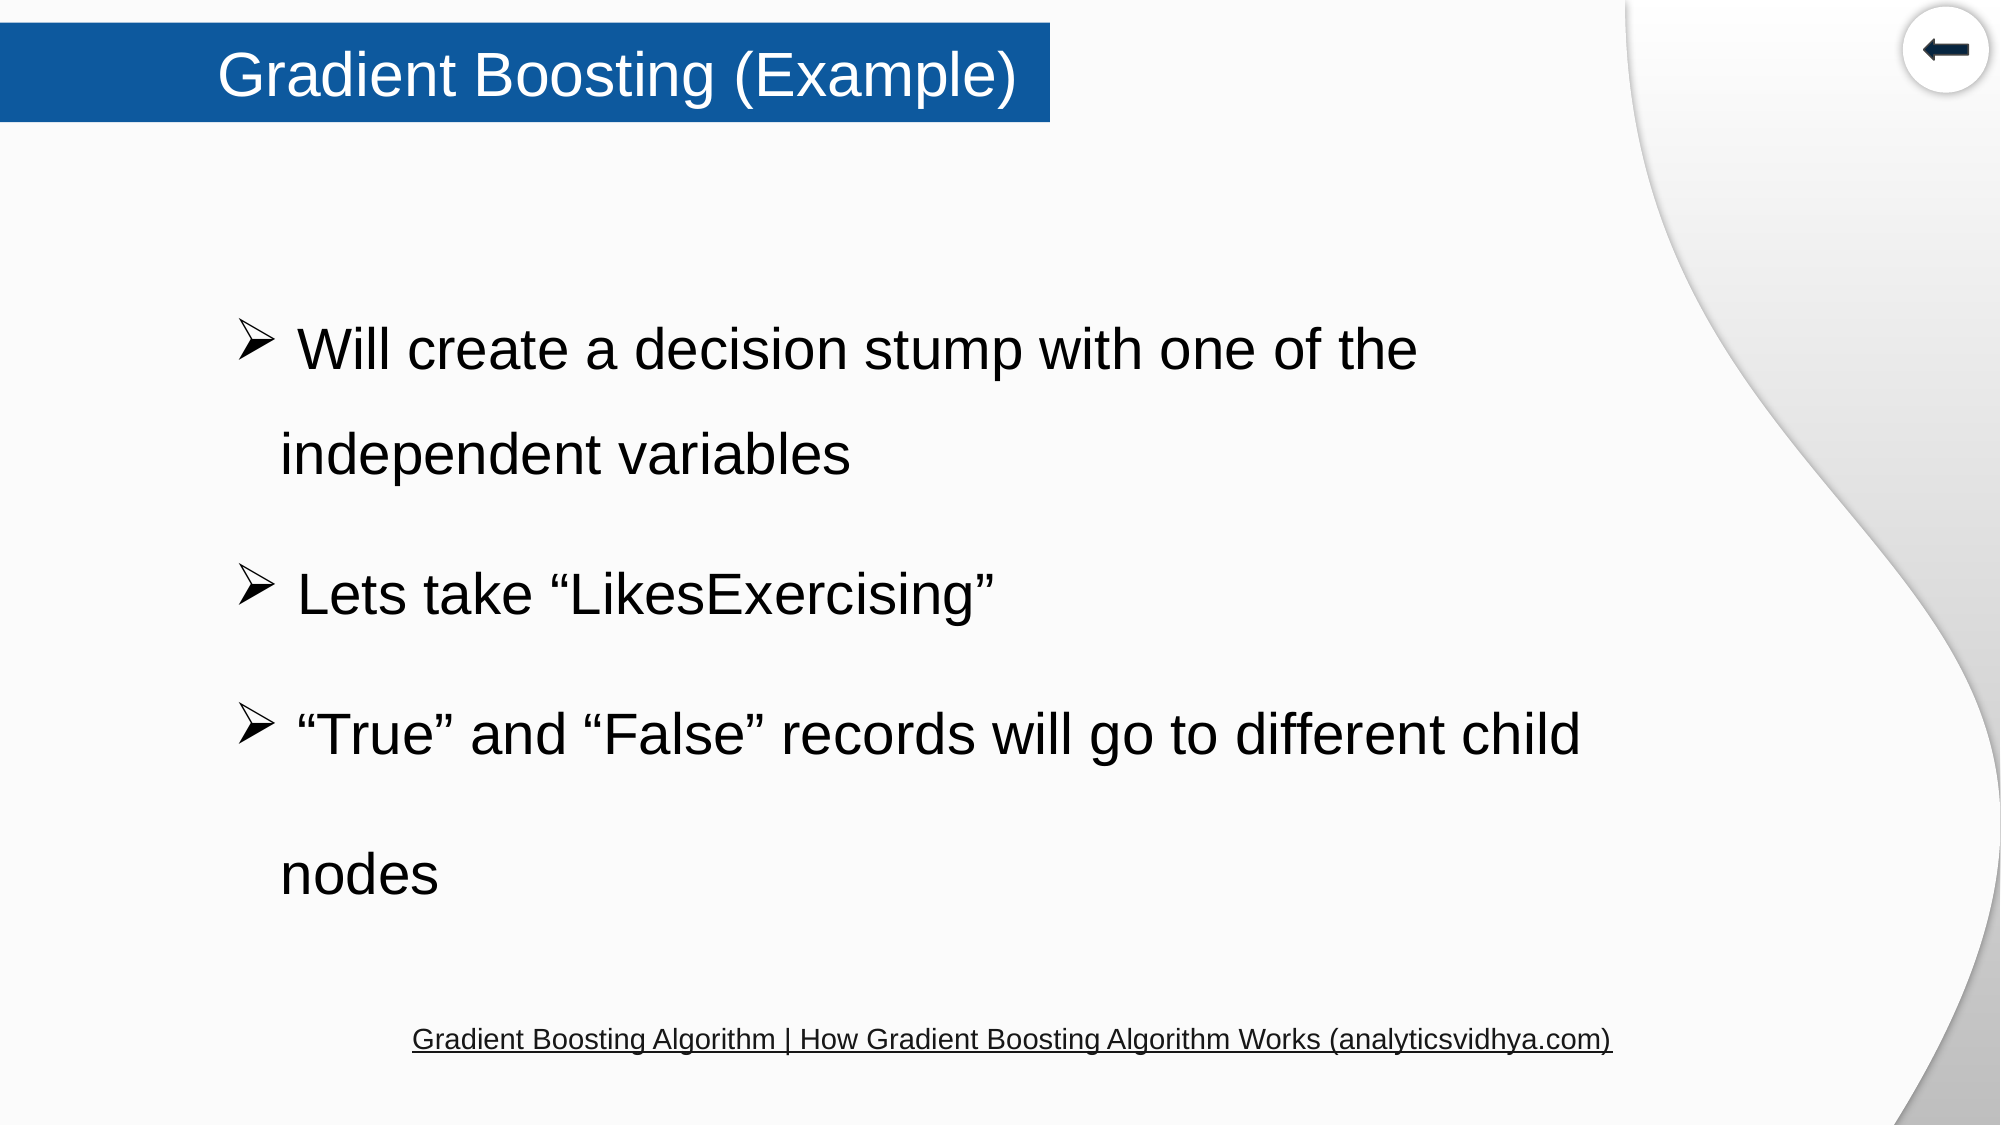

Gradient Boosting (Example)
 Will create a decision stump with one of the independent variables
 Lets take “LikesExercising”
 “True” and “False” records will go to different child nodes
Gradient Boosting Algorithm | How Gradient Boosting Algorithm Works (analyticsvidhya.com)